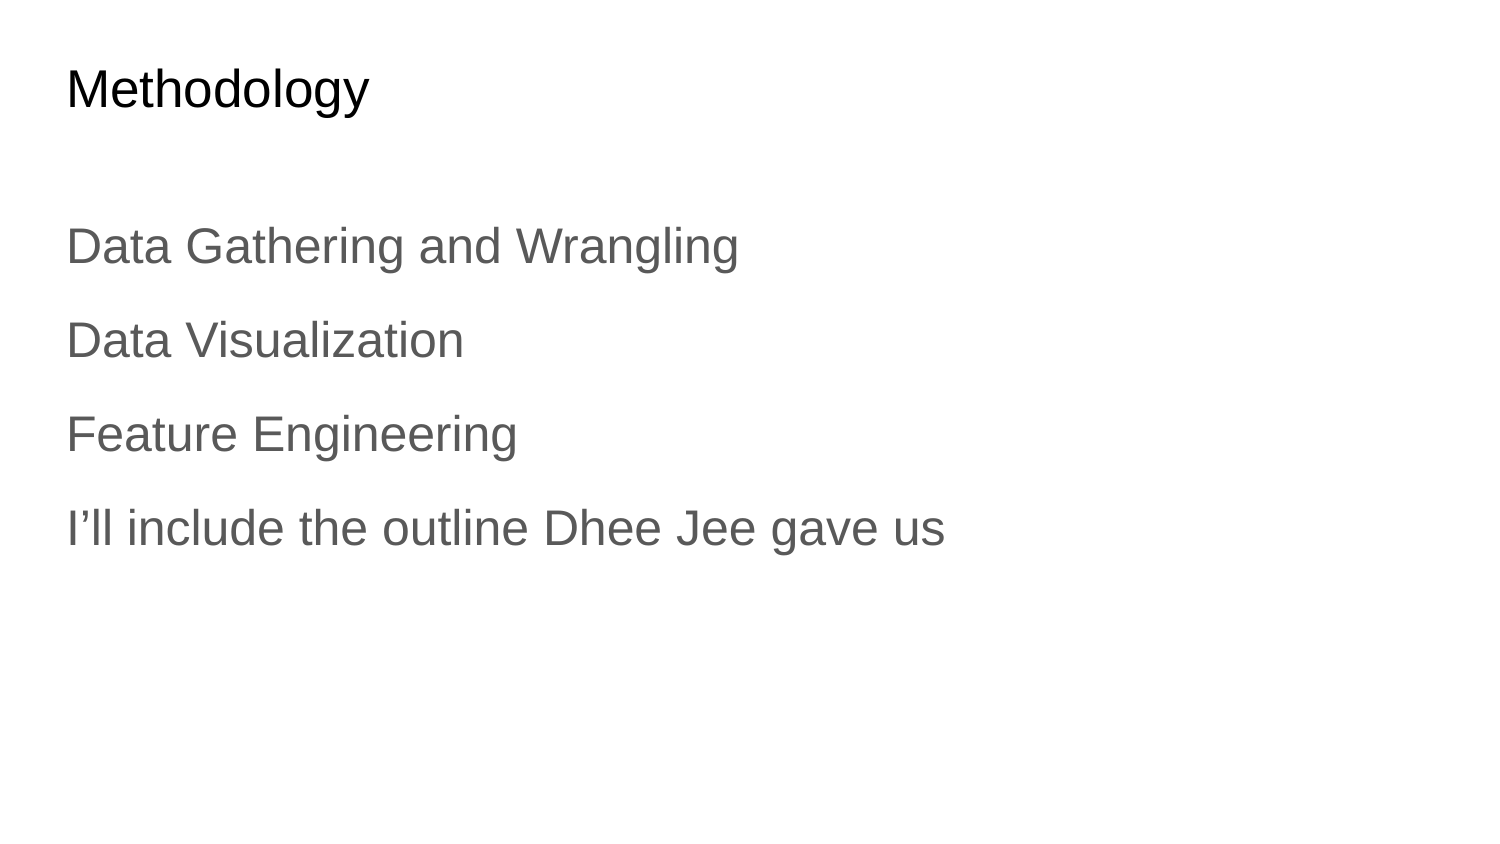

# Methodology
Data Gathering and Wrangling
Data Visualization
Feature Engineering
I’ll include the outline Dhee Jee gave us